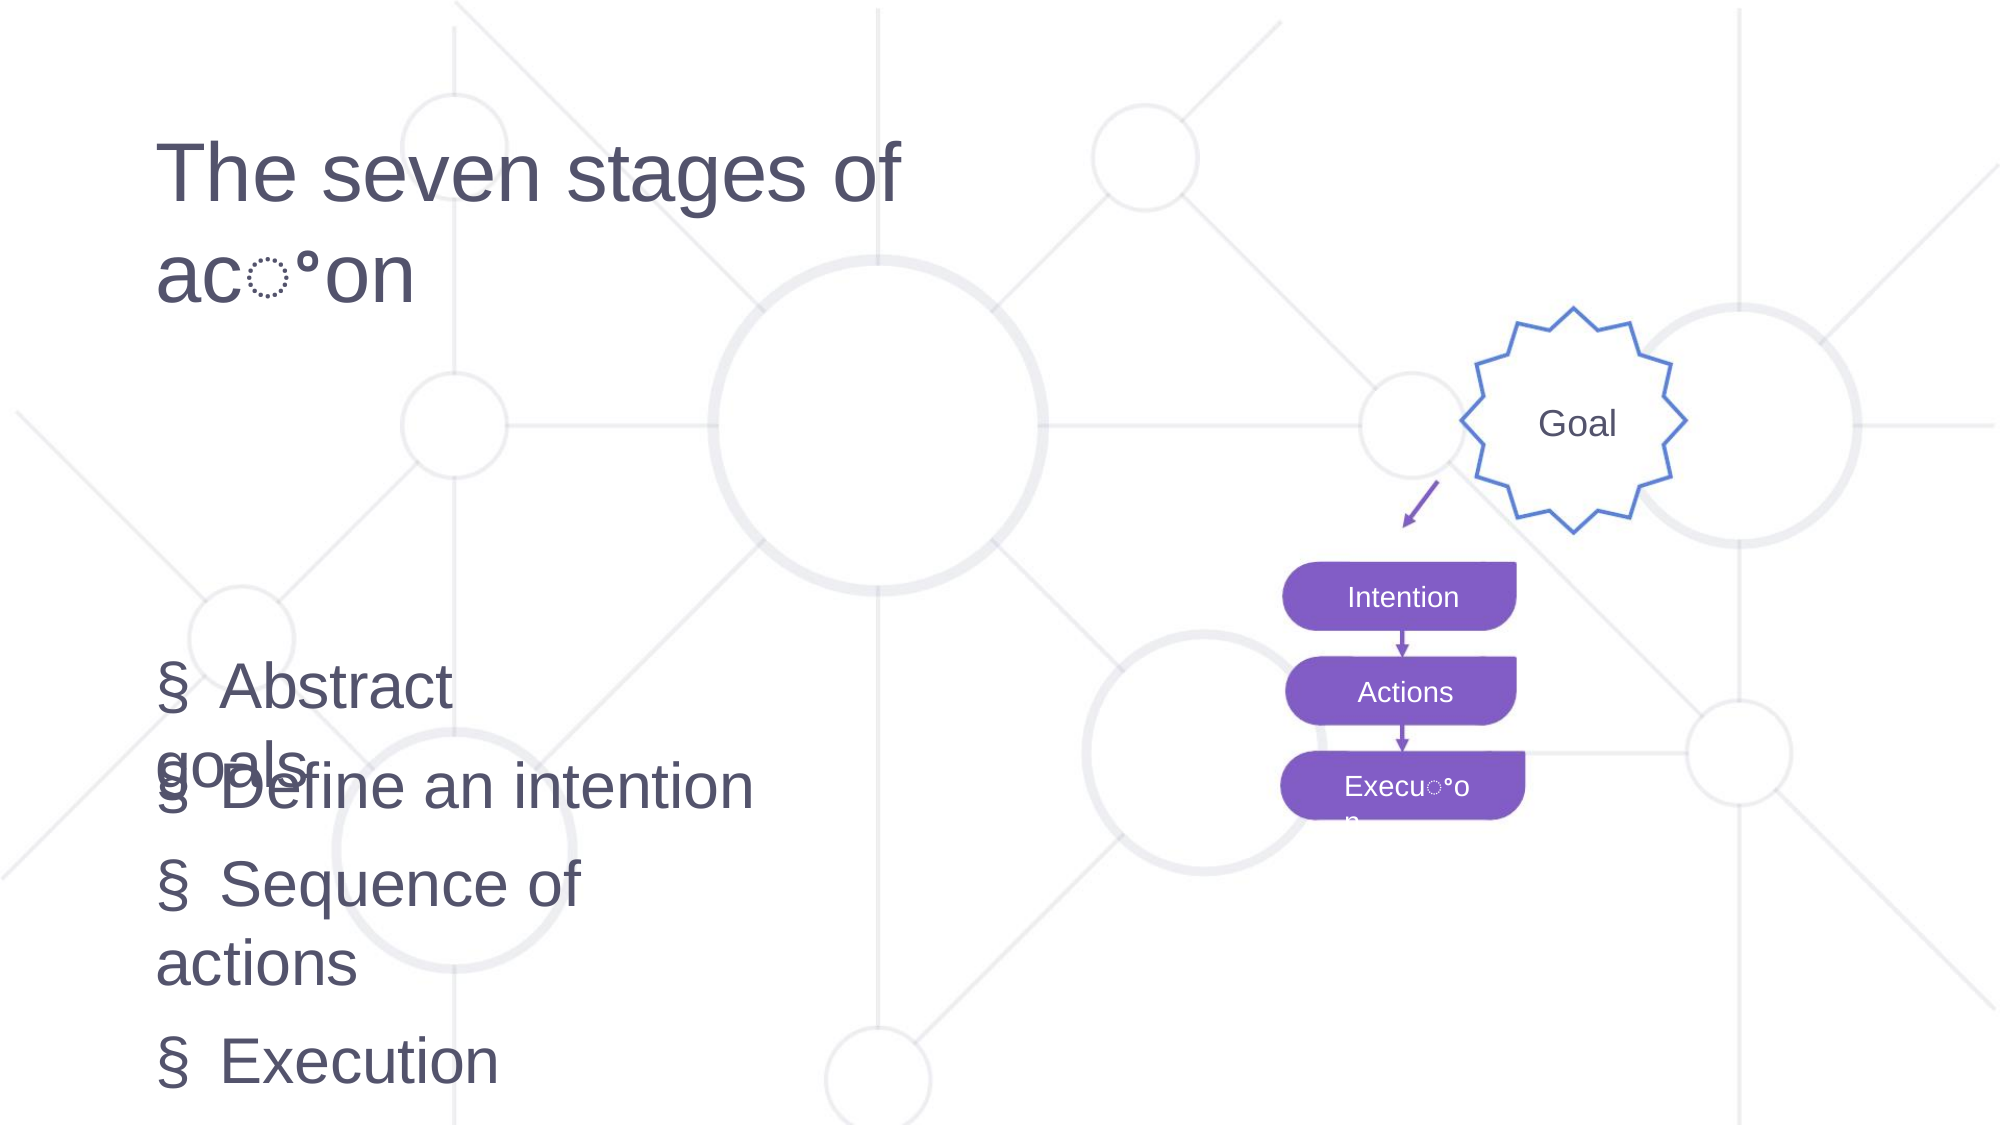

The seven stages of acꢀon
Goal
Intention
Actions
§ Abstract goals
§ Define an intention
§ Sequence of actions
§ Execution
Execuꢀon